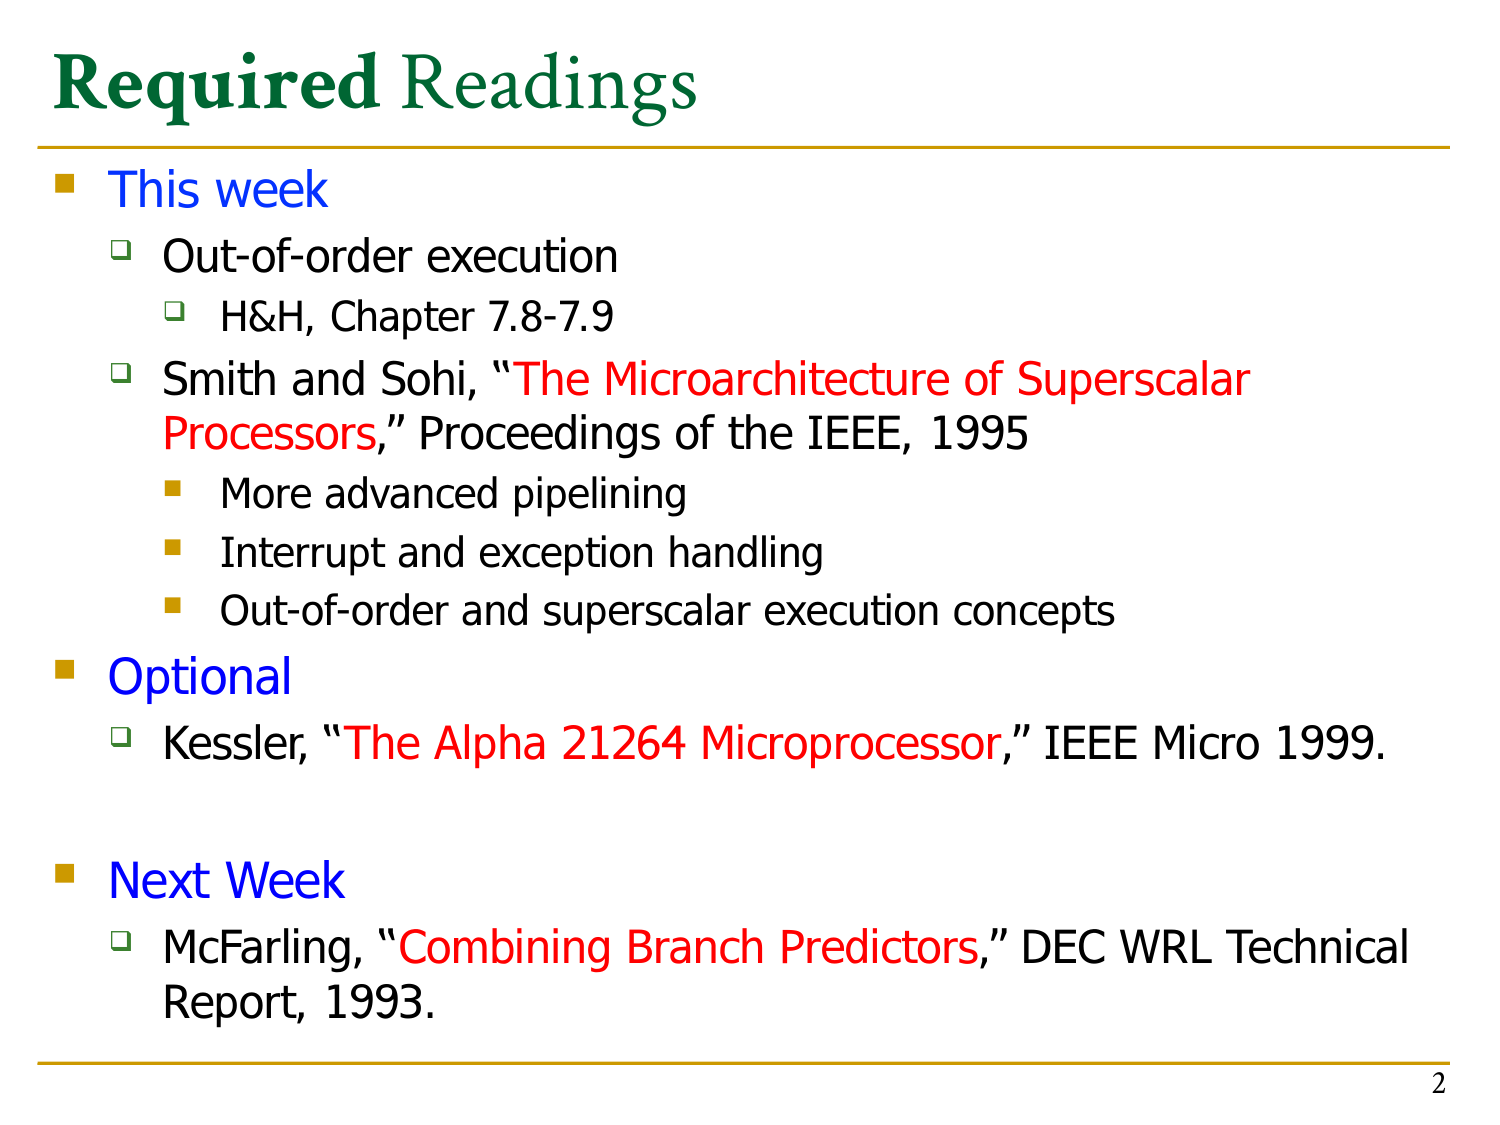

# Required Readings
This week
Out-of-order execution
H&H, Chapter 7.8-7.9
Smith and Sohi, “The Microarchitecture of Superscalar Processors,” Proceedings of the IEEE, 1995
More advanced pipelining
Interrupt and exception handling
Out-of-order and superscalar execution concepts
Optional
Kessler, “The Alpha 21264 Microprocessor,” IEEE Micro 1999.

Next Week
McFarling, “Combining Branch Predictors,” DEC WRL Technical Report, 1993.

2